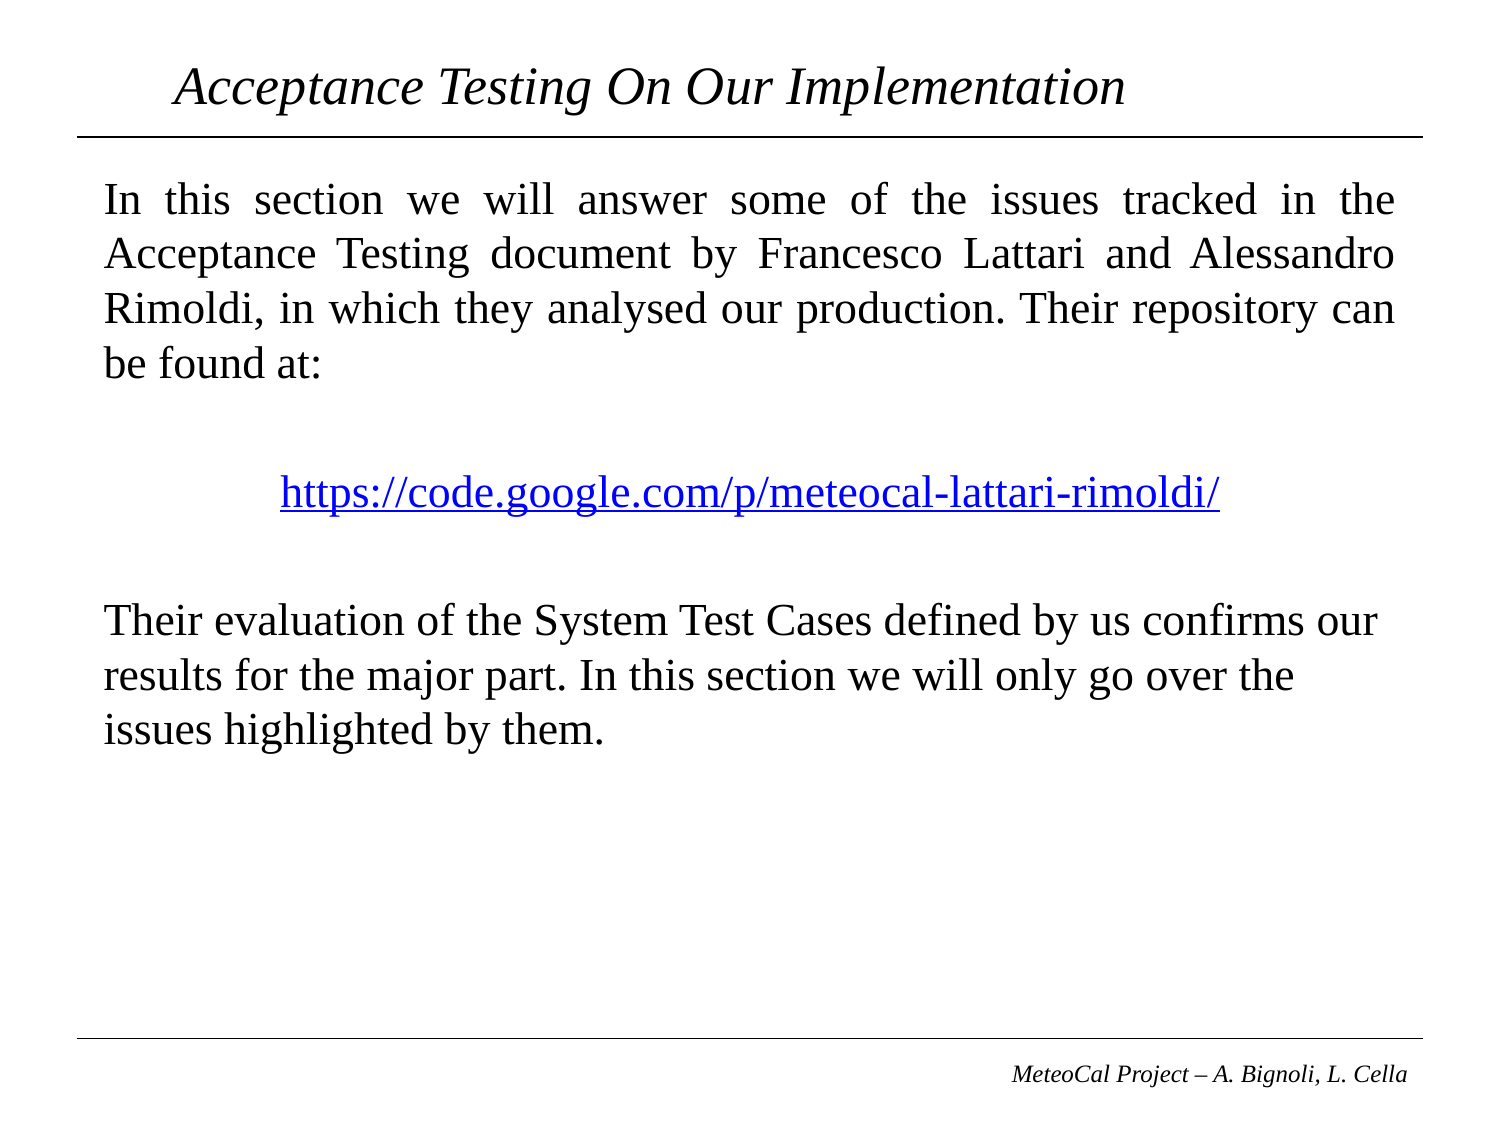

# Acceptance Testing On Our Implementation
In this section we will answer some of the issues tracked in the Acceptance Testing document by Francesco Lattari and Alessandro Rimoldi, in which they analysed our production. Their repository can be found at:

https://code.google.com/p/meteocal-lattari-rimoldi/

Their evaluation of the System Test Cases defined by us confirms our results for the major part. In this section we will only go over the issues highlighted by them.

MeteoCal Project – A. Bignoli, L. Cella